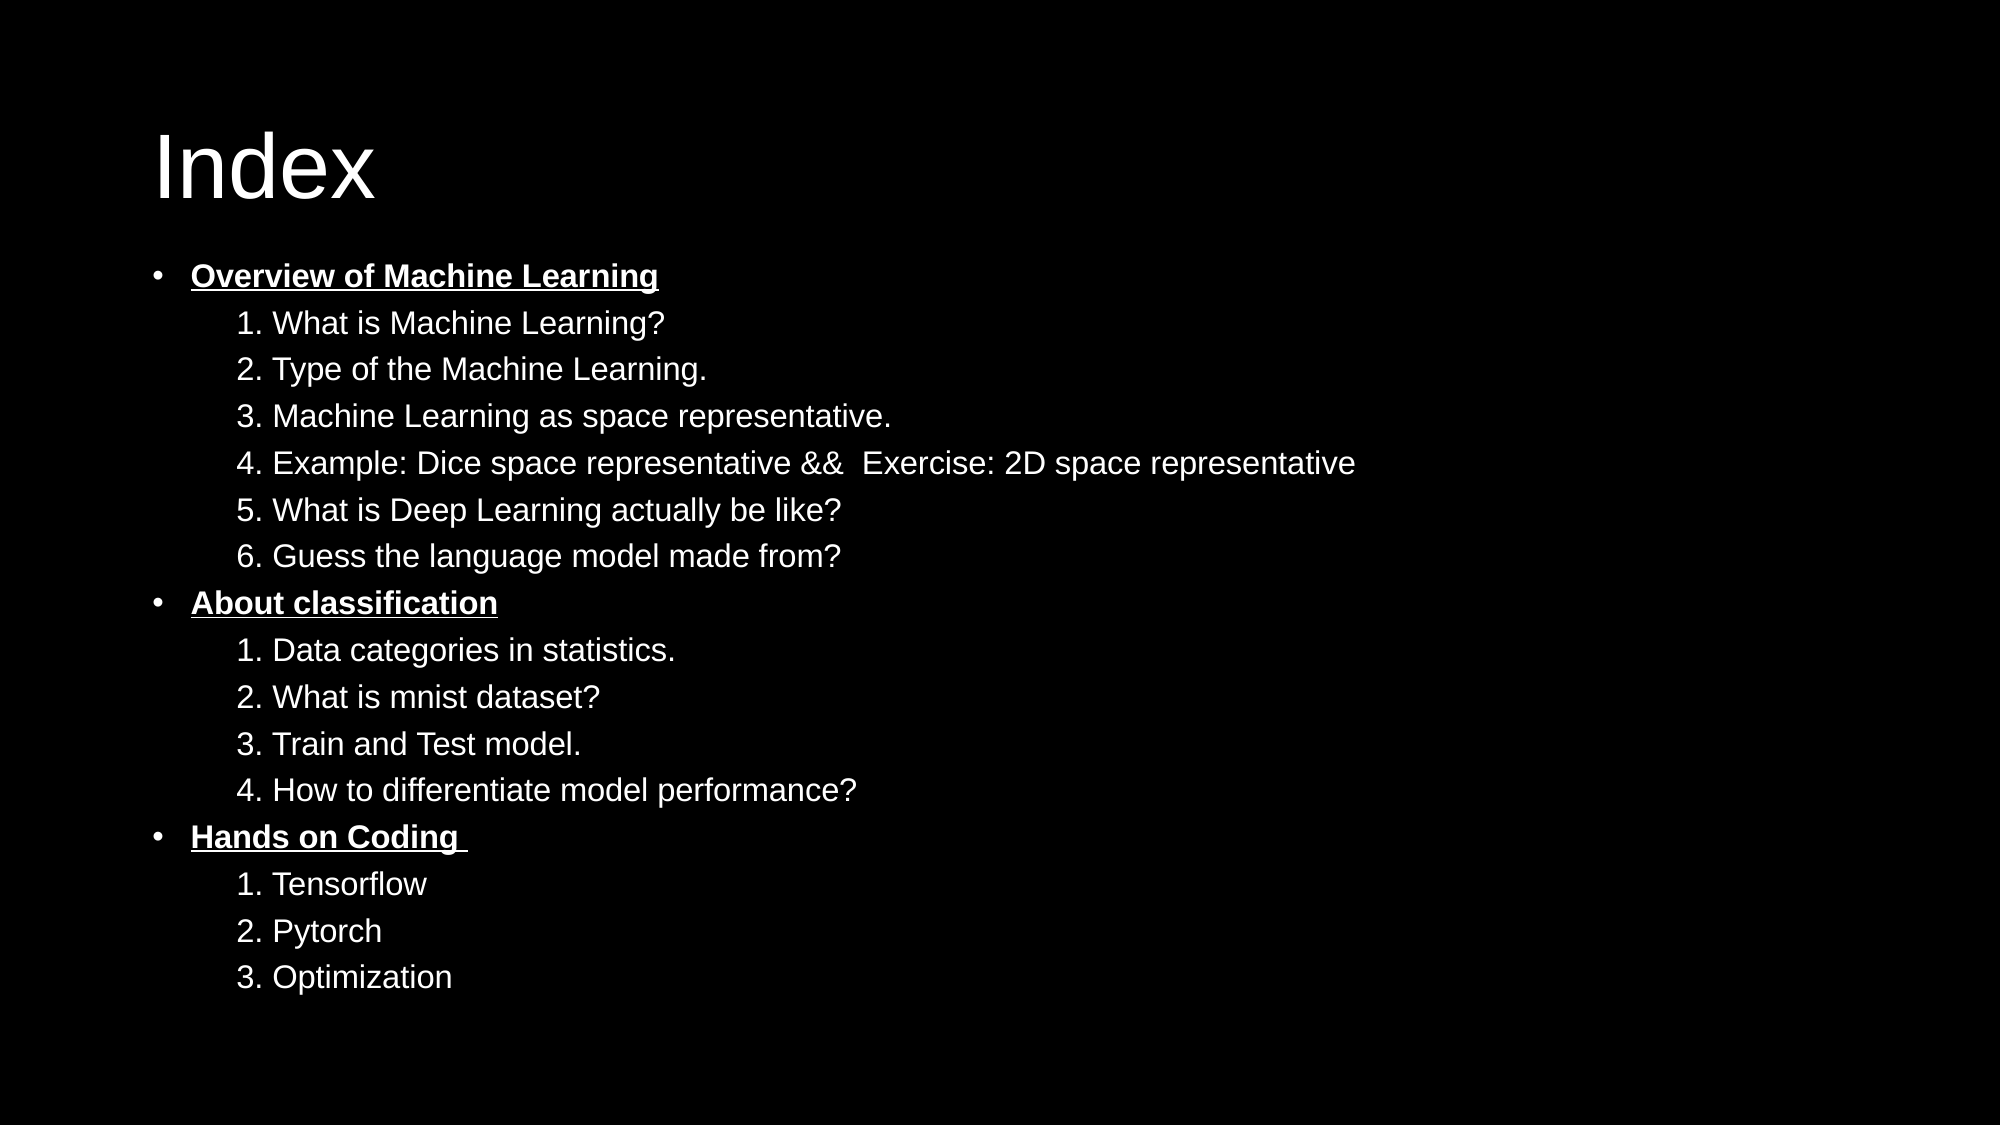

# Index
Overview of Machine Learning
	1. What is Machine Learning?
	2. Type of the Machine Learning.
	3. Machine Learning as space representative.
	4. Example: Dice space representative &&  Exercise: 2D space representative
	5. What is Deep Learning actually be like?
	6. Guess the language model made from?
About classification
	1. Data categories in statistics.
	2. What is mnist dataset?
	3. Train and Test model.
	4. How to differentiate model performance?
Hands on Coding
	1. Tensorflow
	2. Pytorch
	3. Optimization